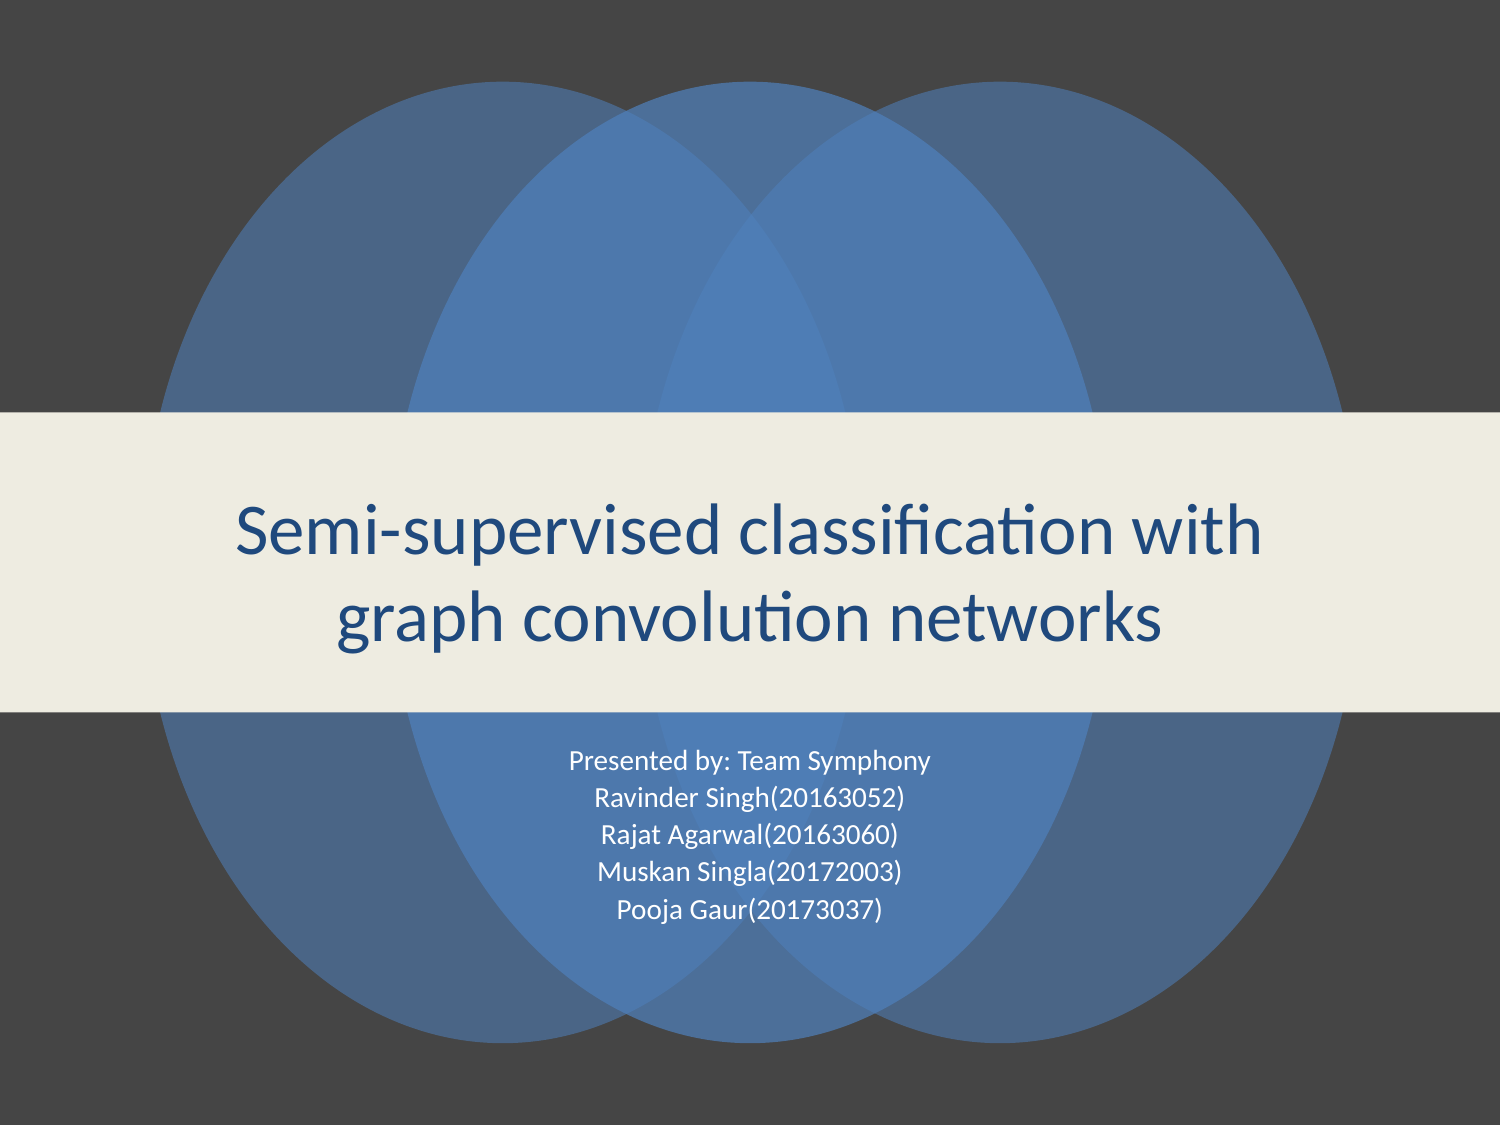

# Semi-supervised classification with graph convolution networks
Presented by: Team Symphony
Ravinder Singh(20163052)
Rajat Agarwal(20163060)
Muskan Singla(20172003)
Pooja Gaur(20173037)